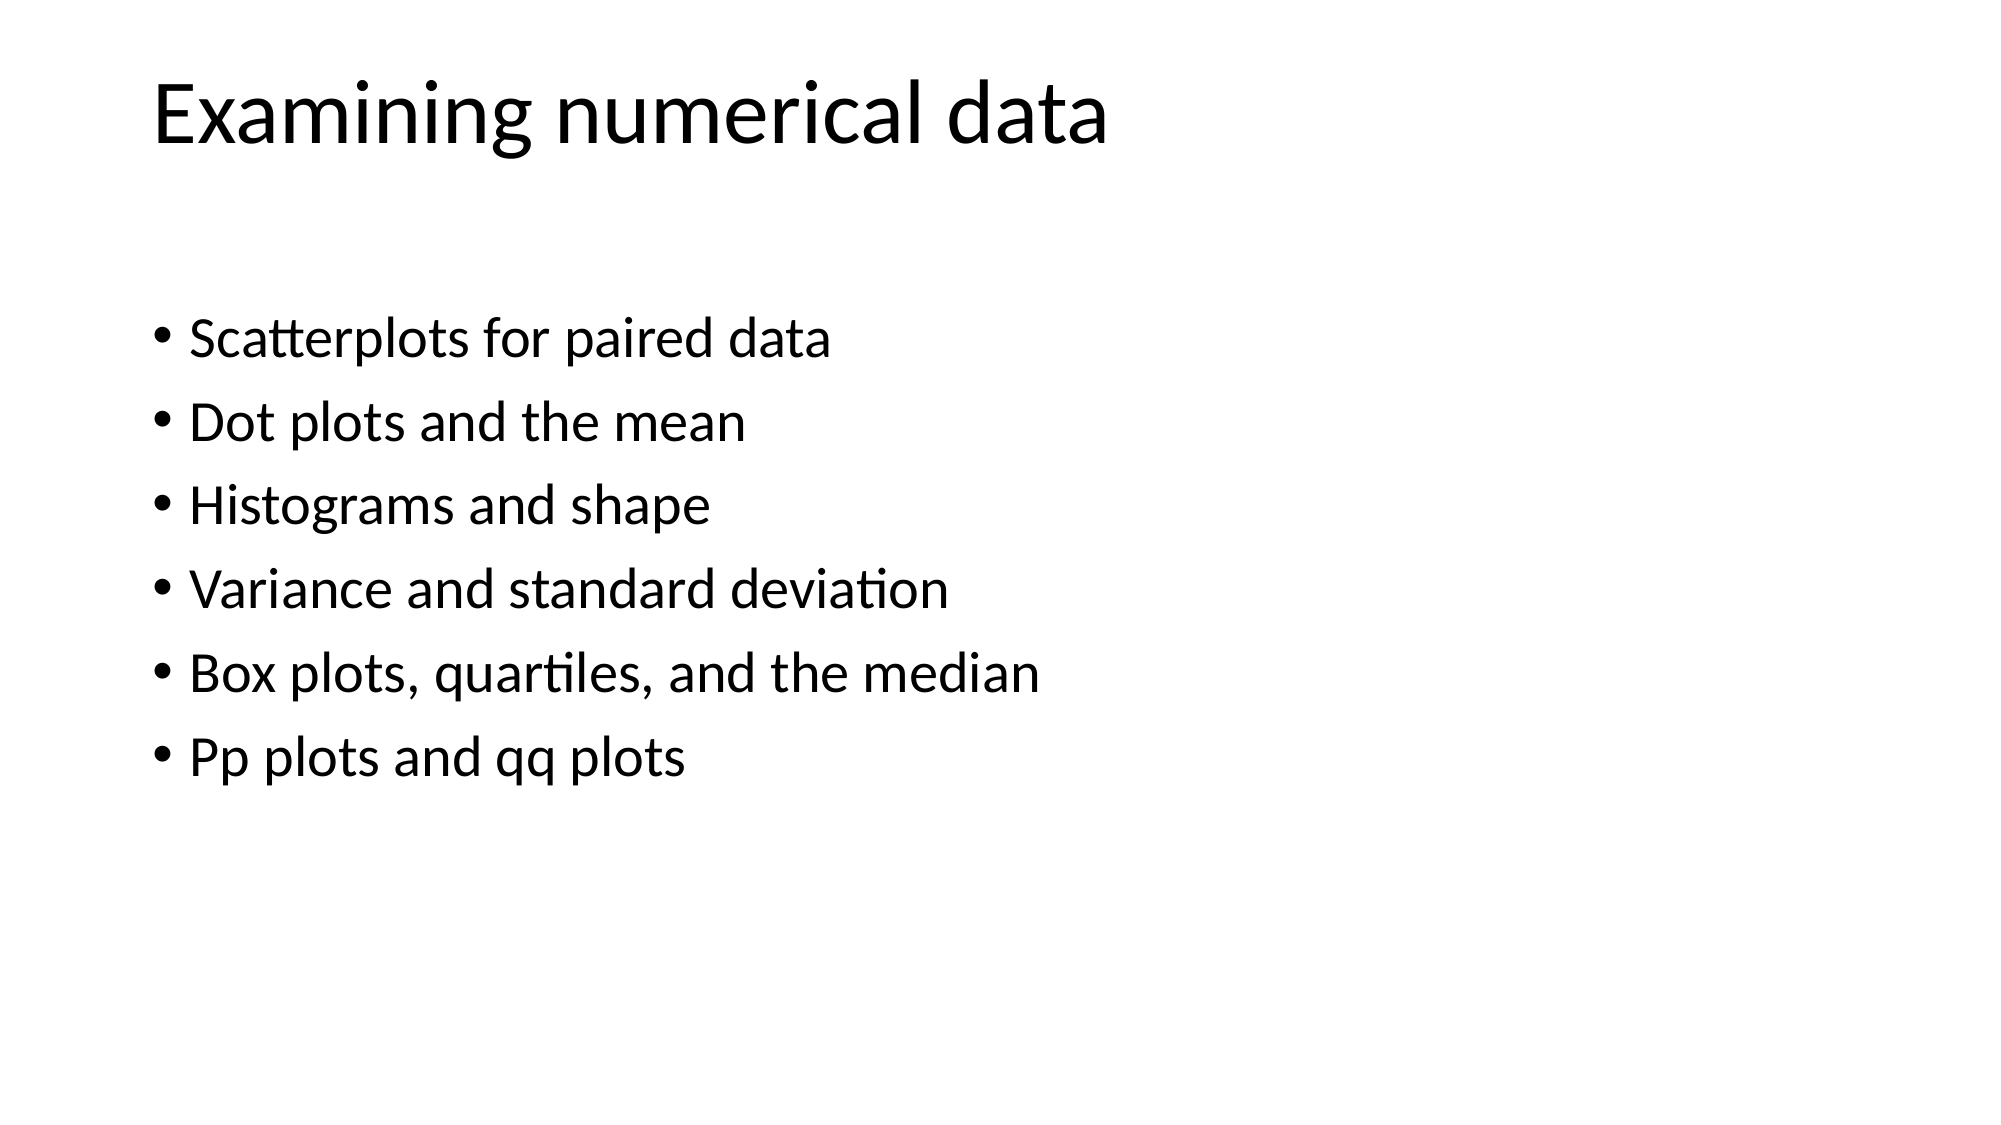

# Examining numerical data
Scatterplots for paired data
Dot plots and the mean
Histograms and shape
Variance and standard deviation
Box plots, quartiles, and the median
Pp plots and qq plots